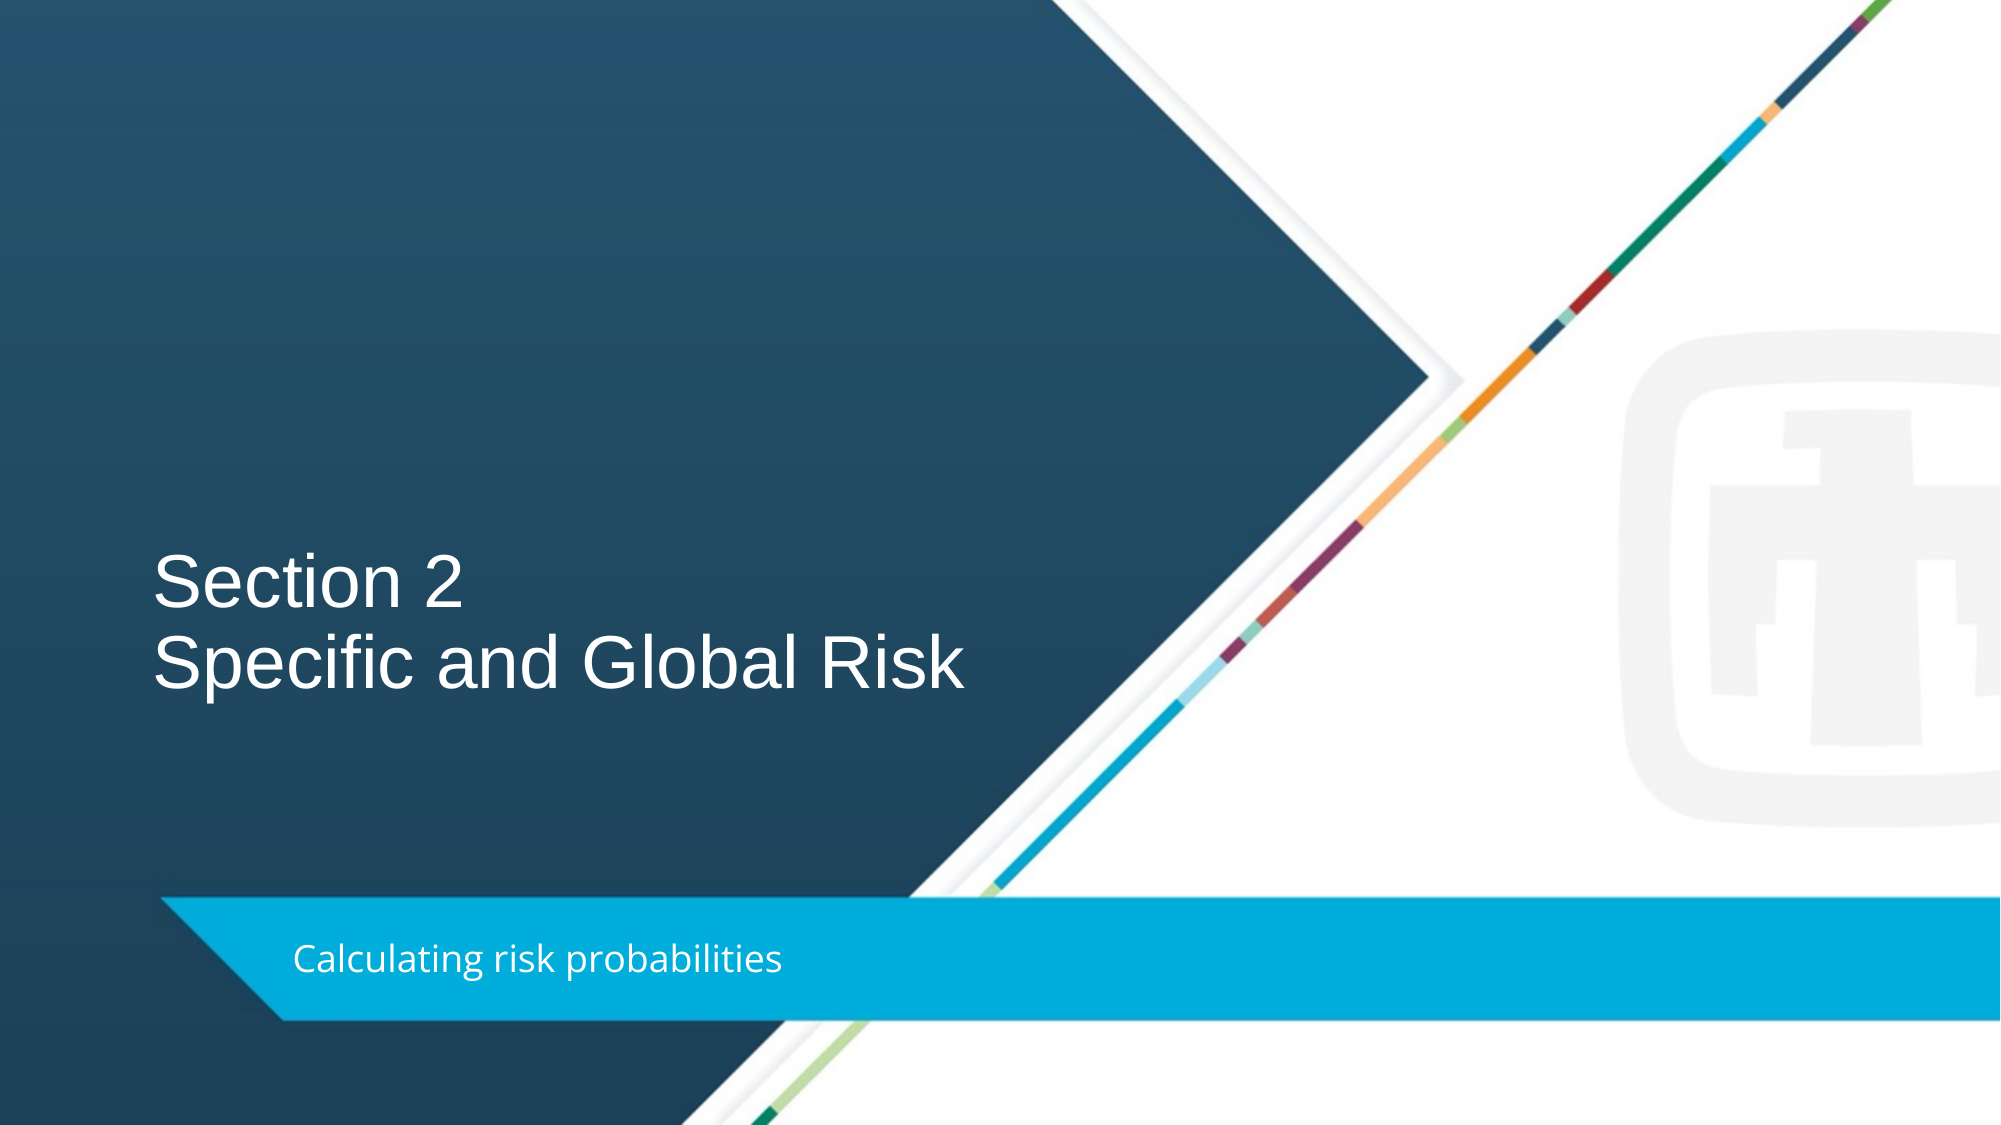

# Section 2 Specific and Global Risk
Calculating risk probabilities